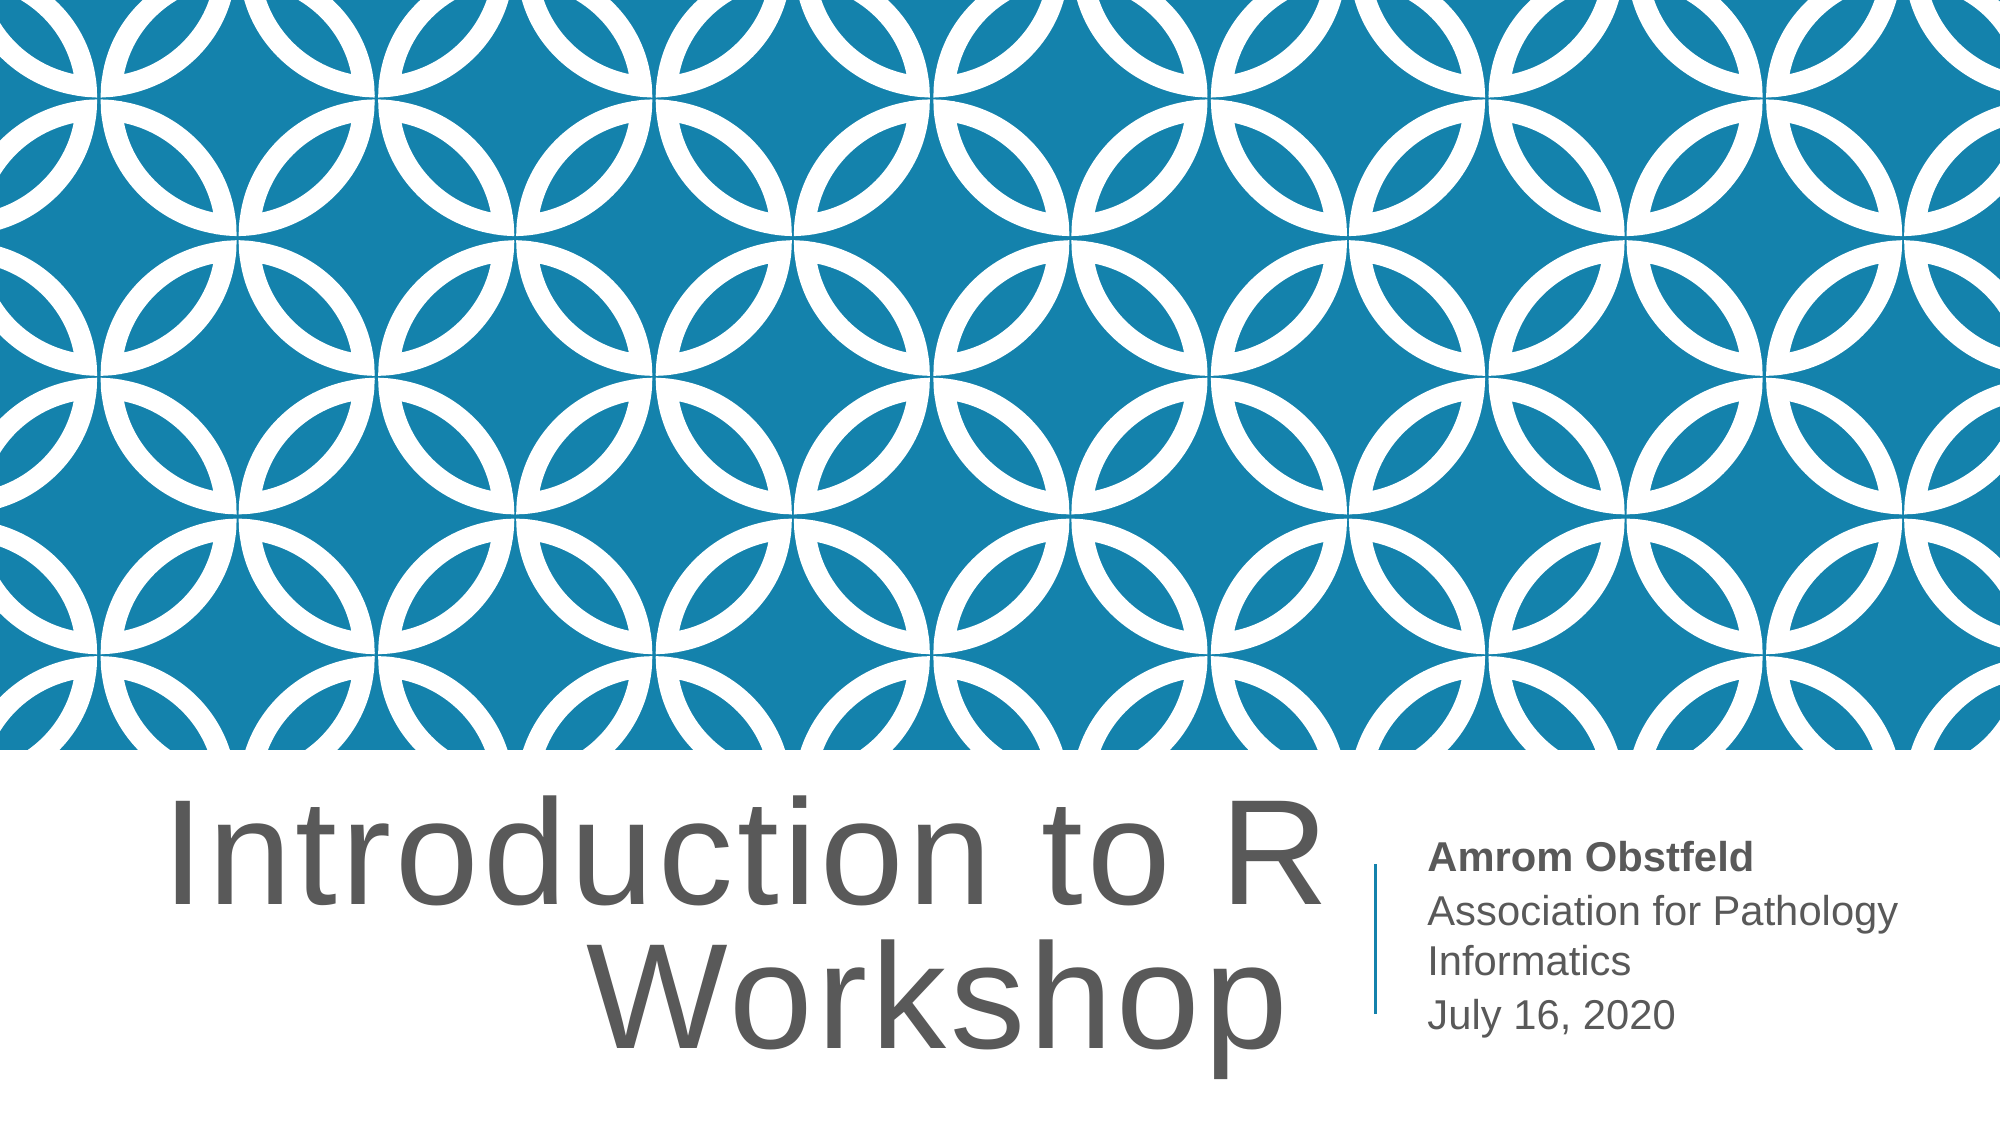

# Introduction to R Workshop
Amrom Obstfeld
Association for Pathology Informatics
July 16, 2020